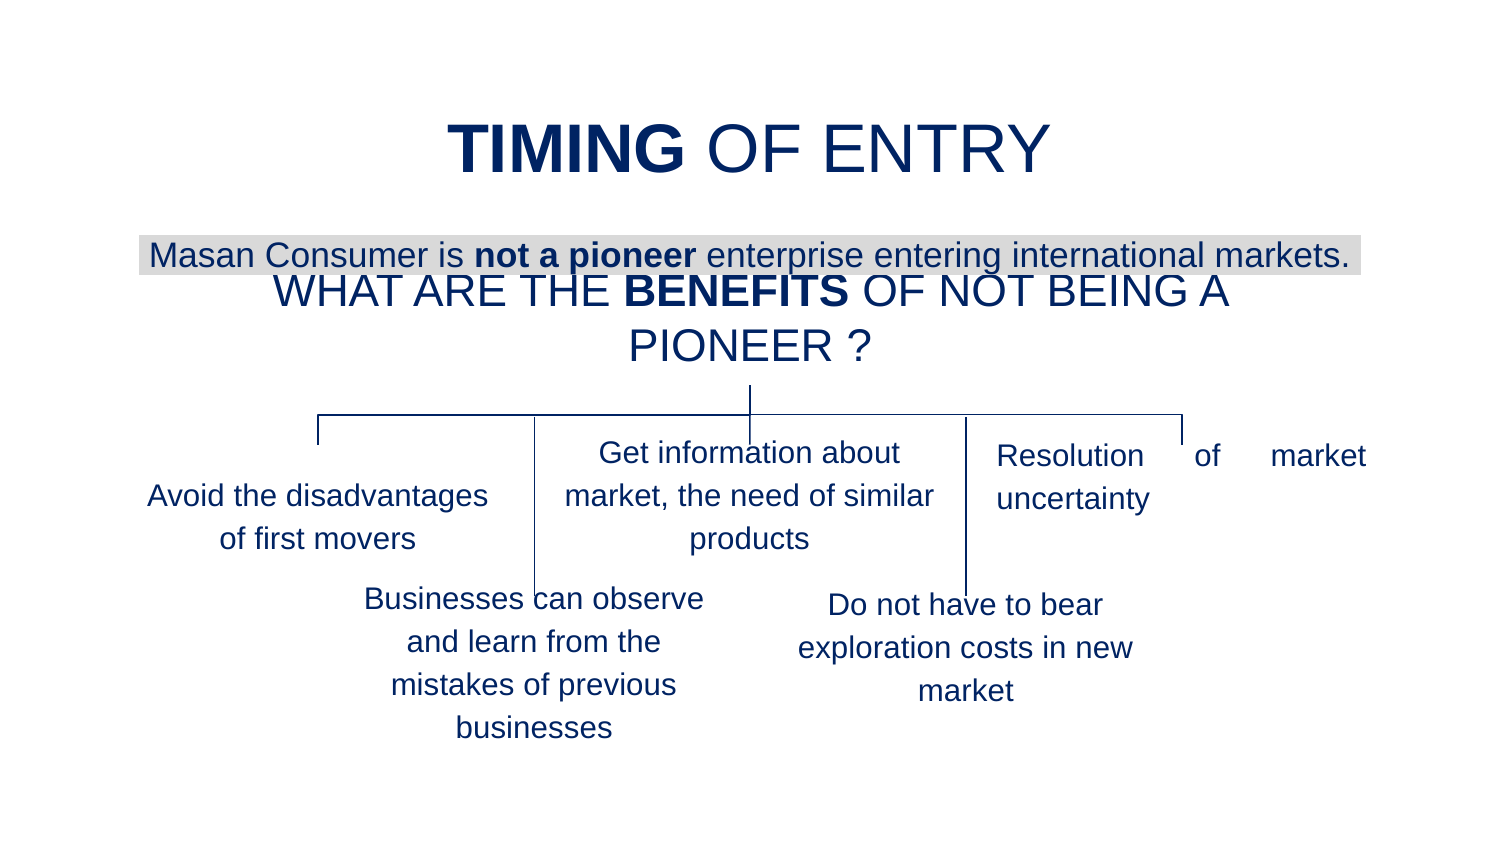

# TIMING OF ENTRY
 Masan Consumer is not a pioneer enterprise entering international markets.
WHAT ARE THE BENEFITS OF NOT BEING A PIONEER ?
Avoid the disadvantages of first movers
Get information about market, the need of similar products
Resolution of market uncertainty
Businesses can observe and learn from the mistakes of previous businesses
Do not have to bear exploration costs in new market